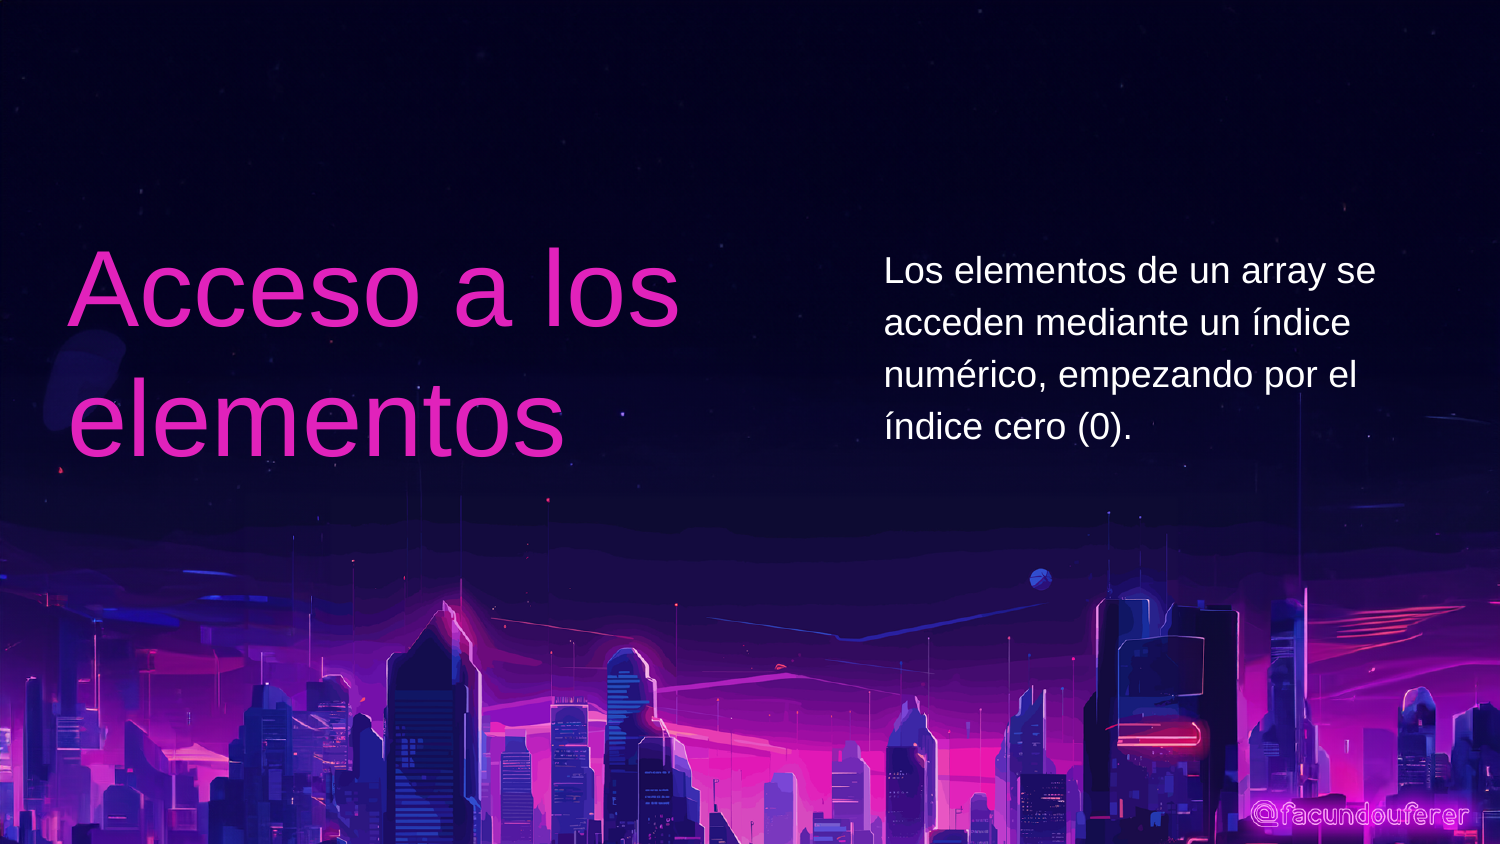

# Acceso a los elementos
Los elementos de un array se acceden mediante un índice numérico, empezando por el índice cero (0).